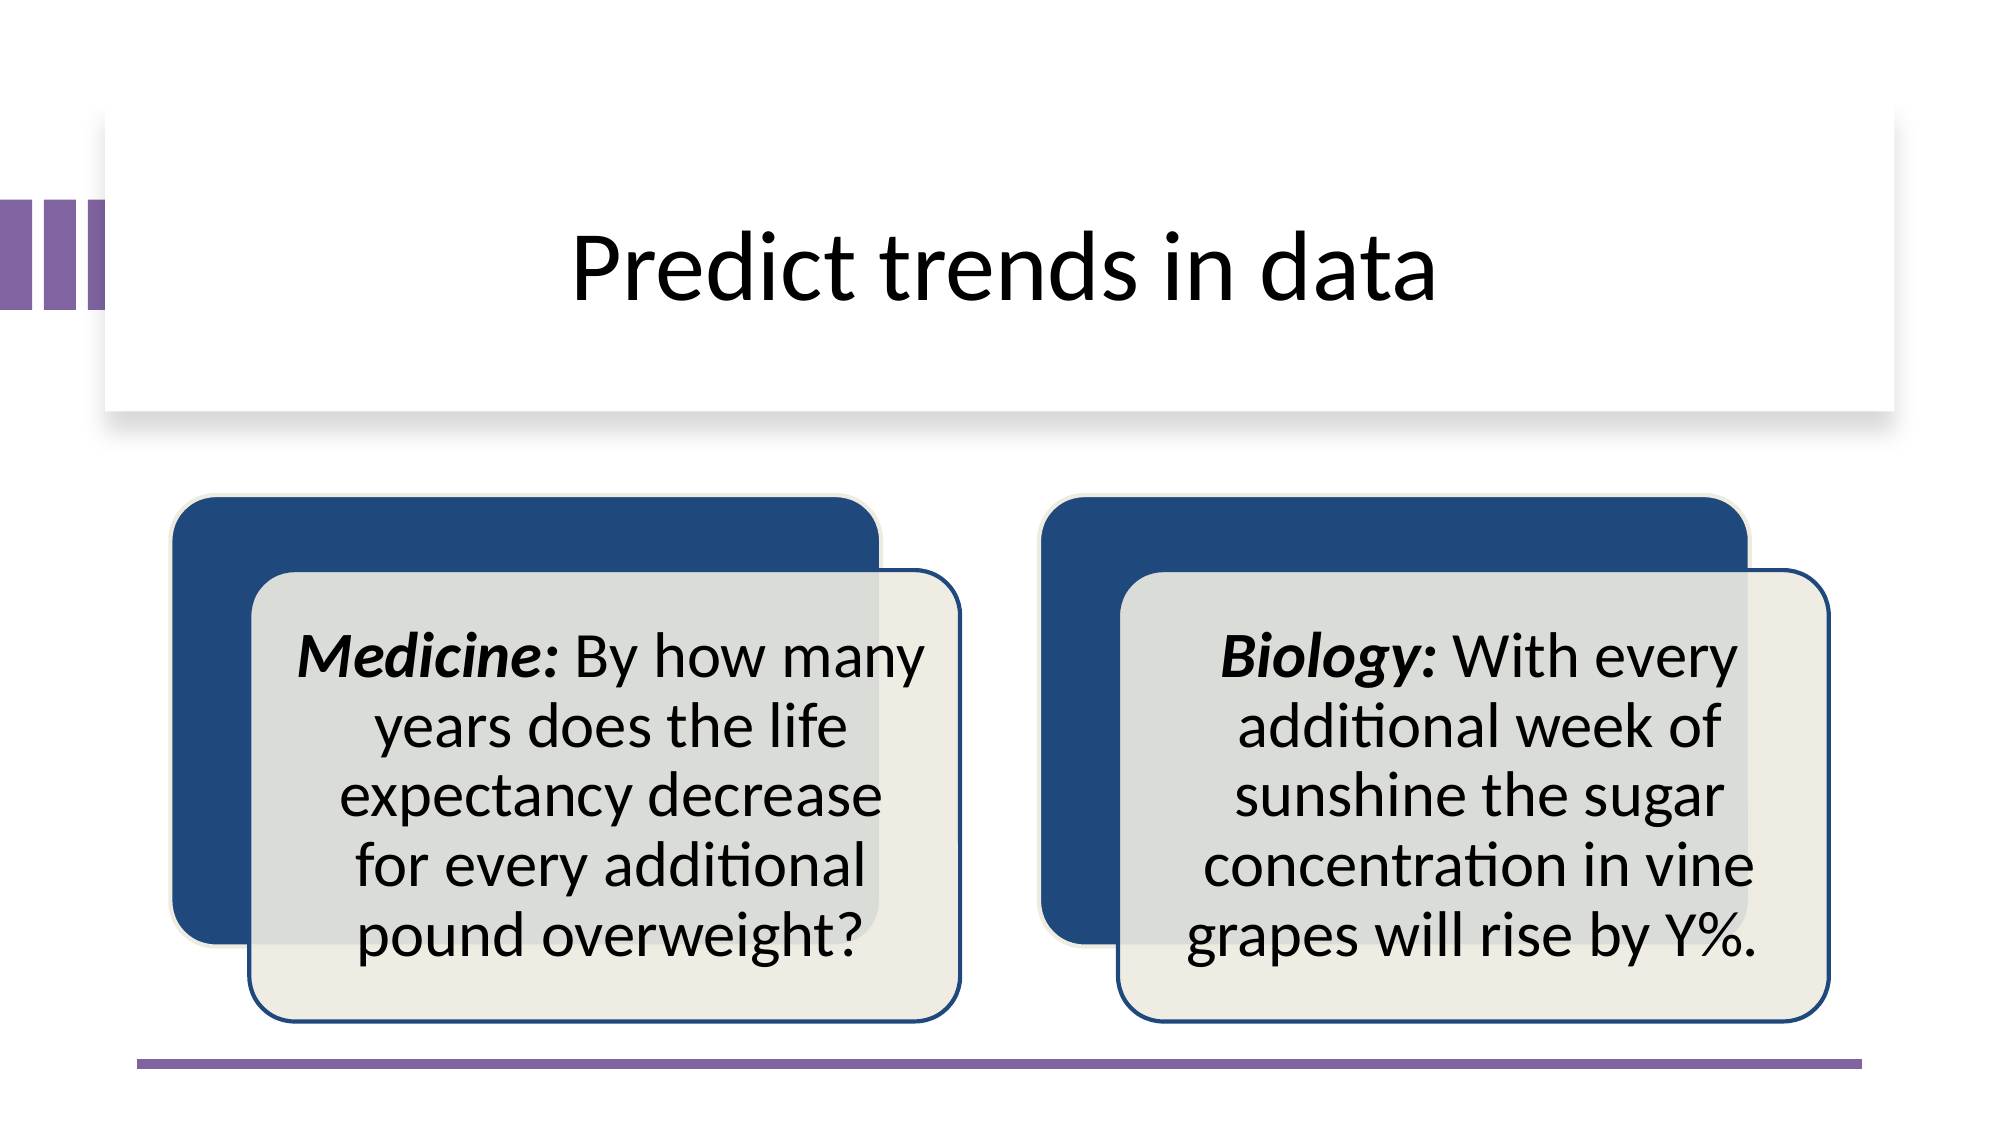

# Predict trends in data

Medicine: By how many years does the life expectancy decrease for every additional pound overweight?
Biology: With every additional week of sunshine the sugar concentration in vine grapes will rise by Y%.